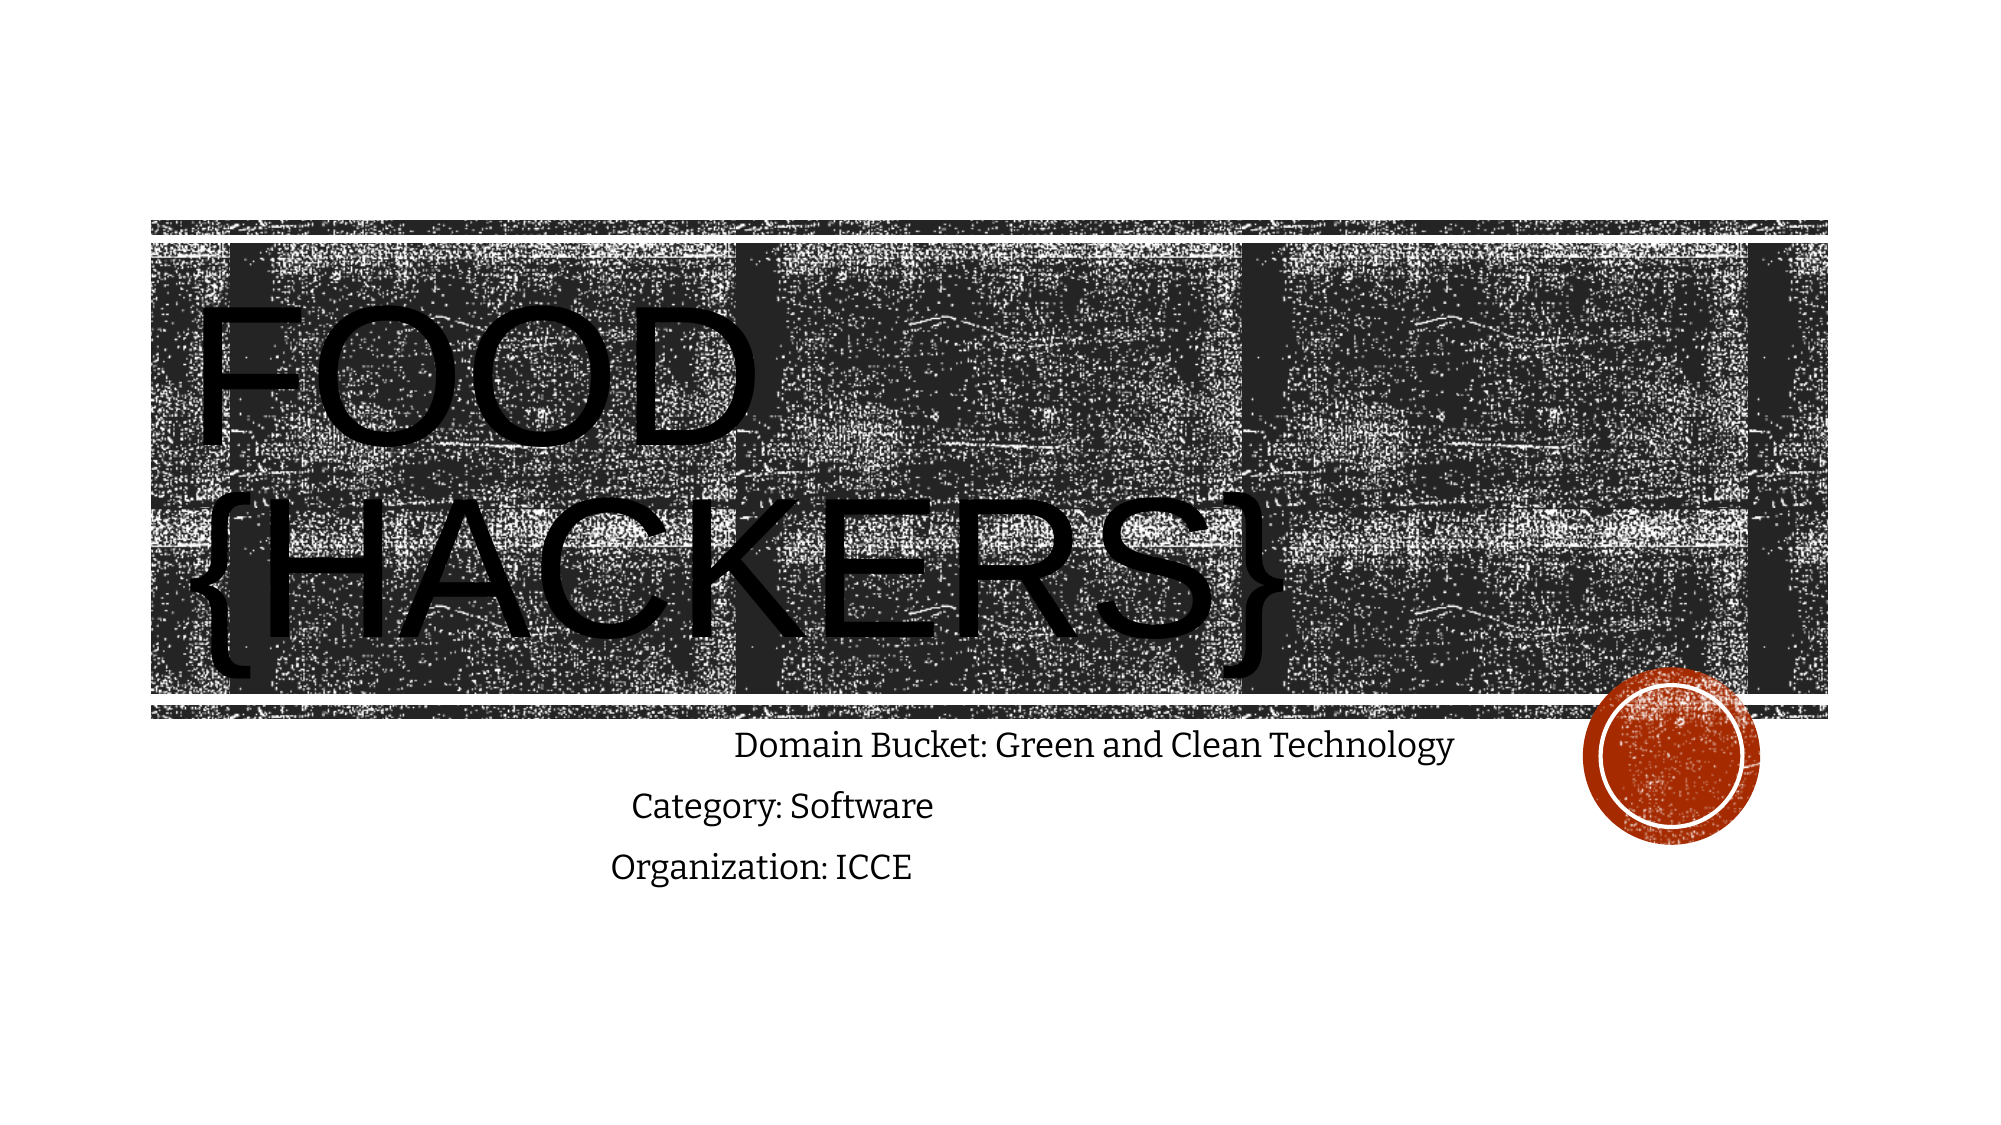

# Food {Hackers}
Domain Bucket: Green and Clean Technology
	                                           Category: Software
                                                            Organization: ICCE